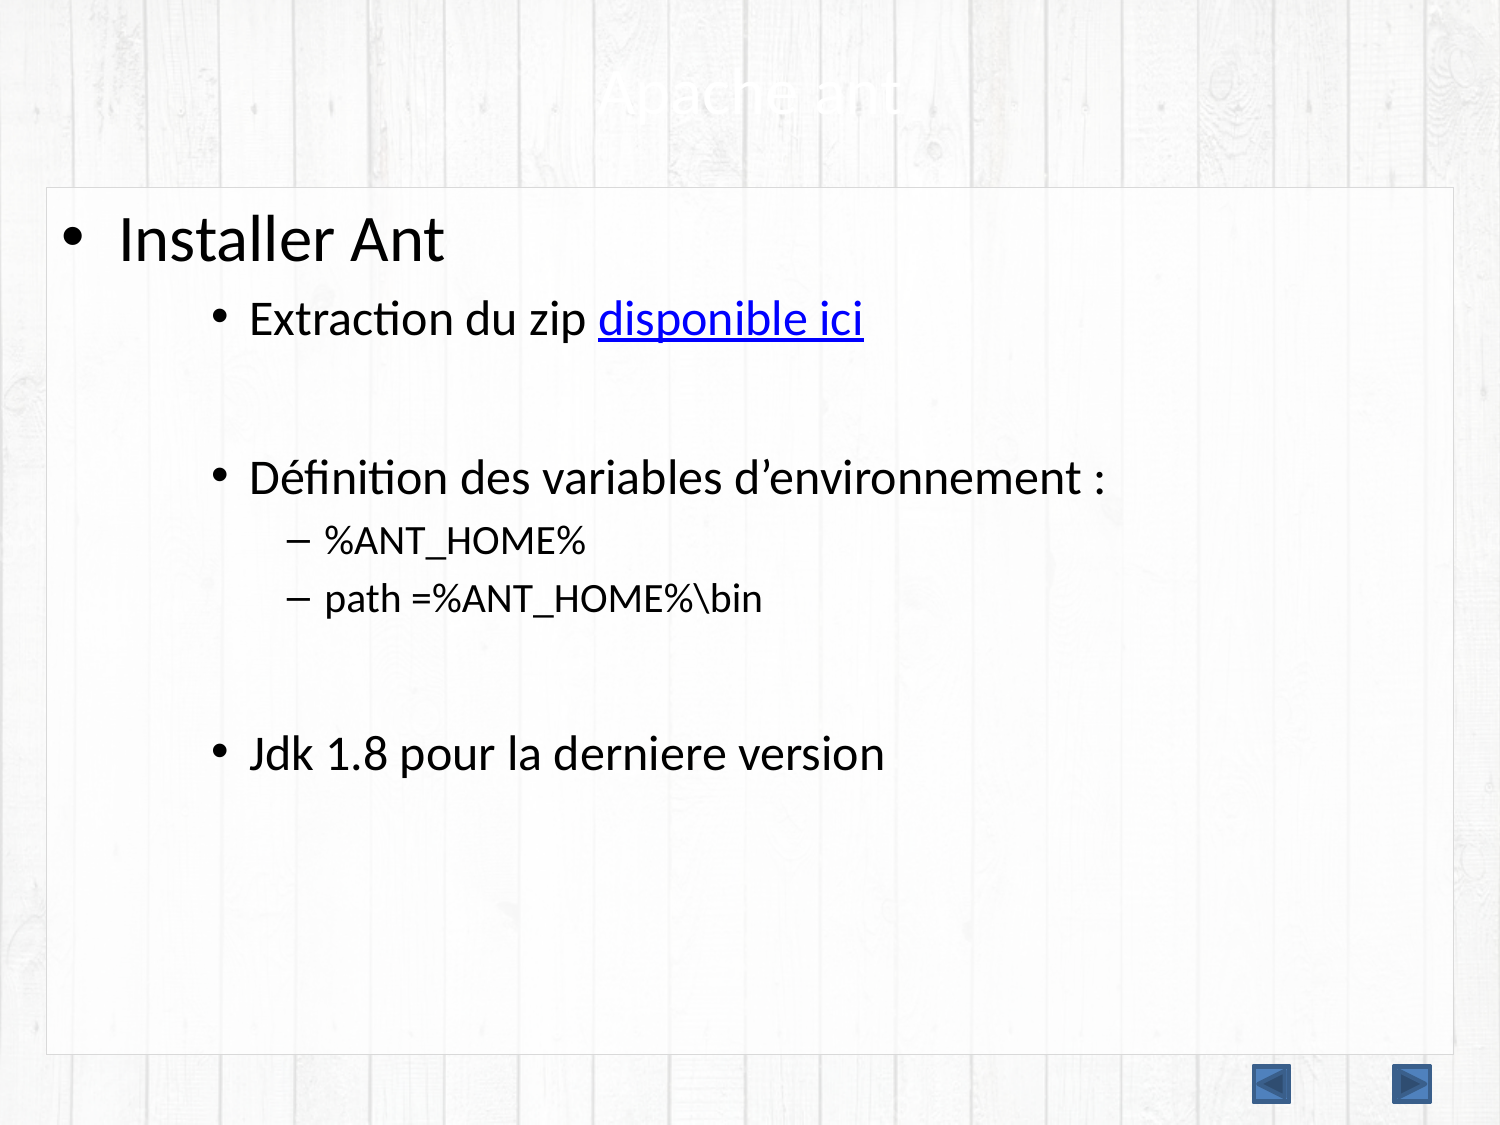

# Apache ant
Installer Ant
Extraction du zip disponible ici

Définition des variables d’environnement :
%ANT_HOME%
path =%ANT_HOME%\bin

Jdk 1.8 pour la derniere version